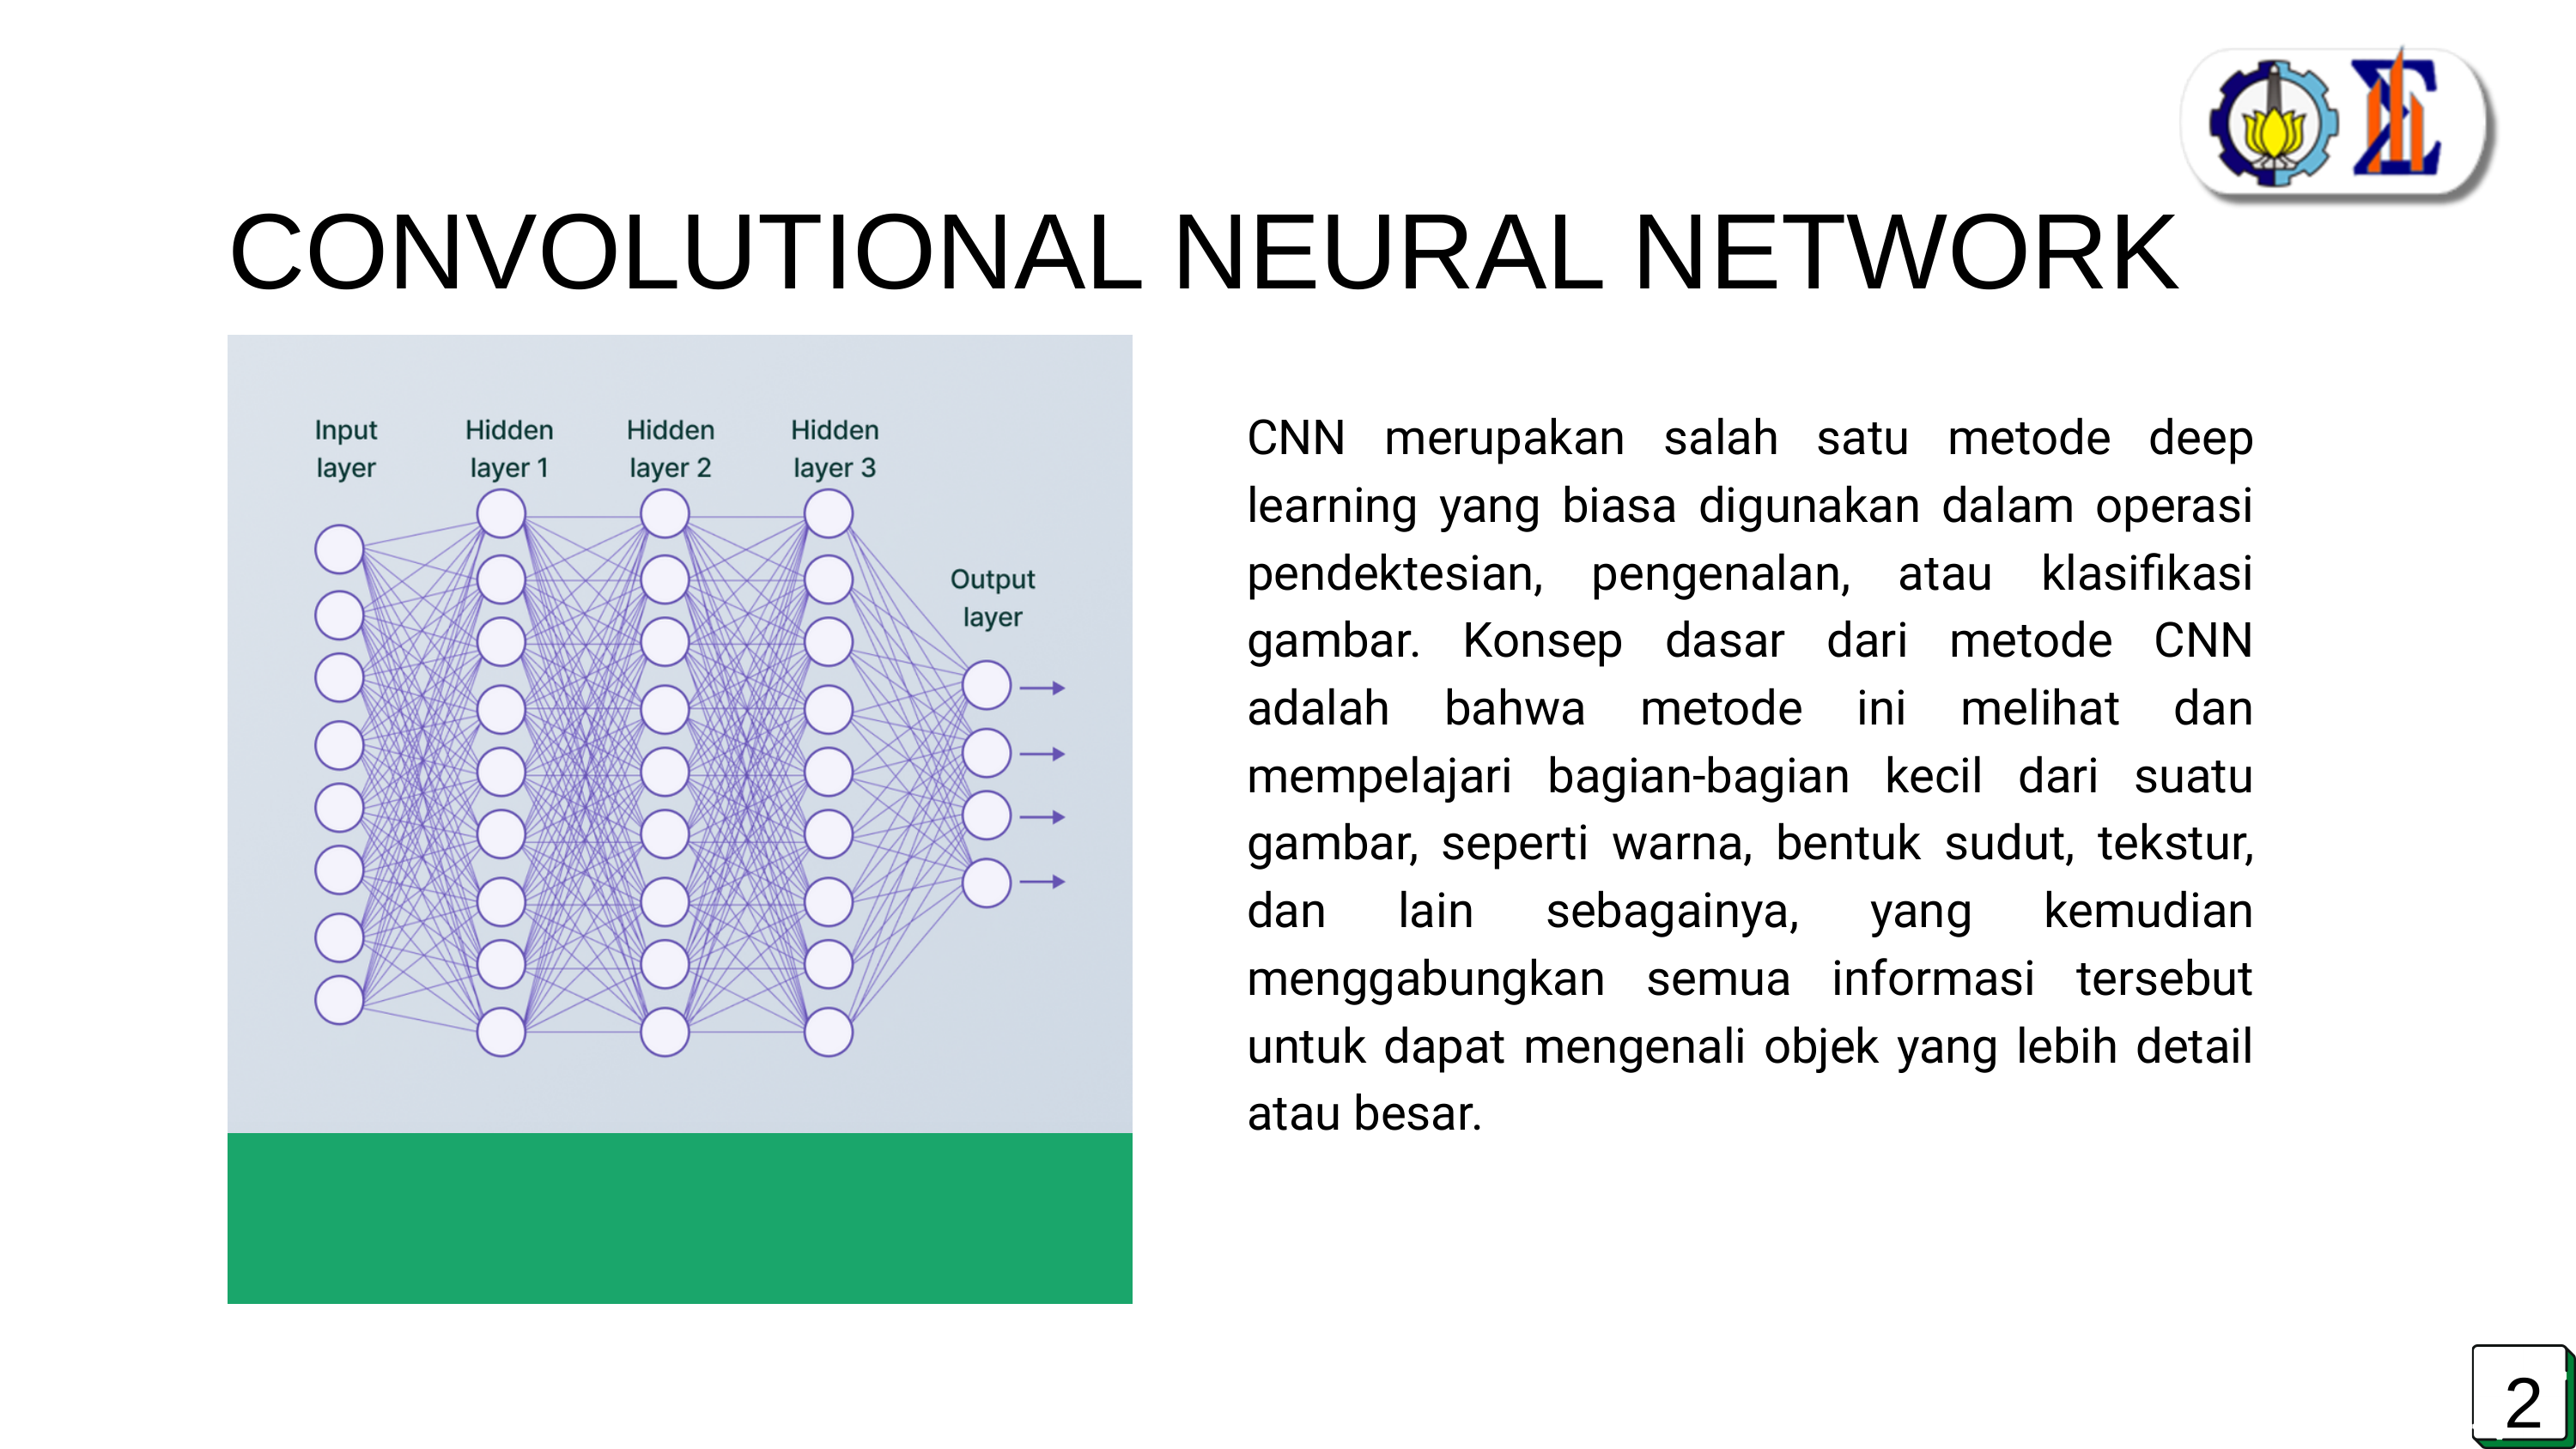

CONVOLUTIONAL NEURAL NETWORK

CNN merupakan salah satu metode deep learning yang biasa digunakan dalam operasi pendektesian, pengenalan, atau klasifikasi gambar. Konsep dasar dari metode CNN adalah bahwa metode ini melihat dan mempelajari bagian-bagian kecil dari suatu gambar, seperti warna, bentuk sudut, tekstur, dan lain sebagainya, yang kemudian menggabungkan semua informasi tersebut untuk dapat mengenali objek yang lebih detail atau besar.

2